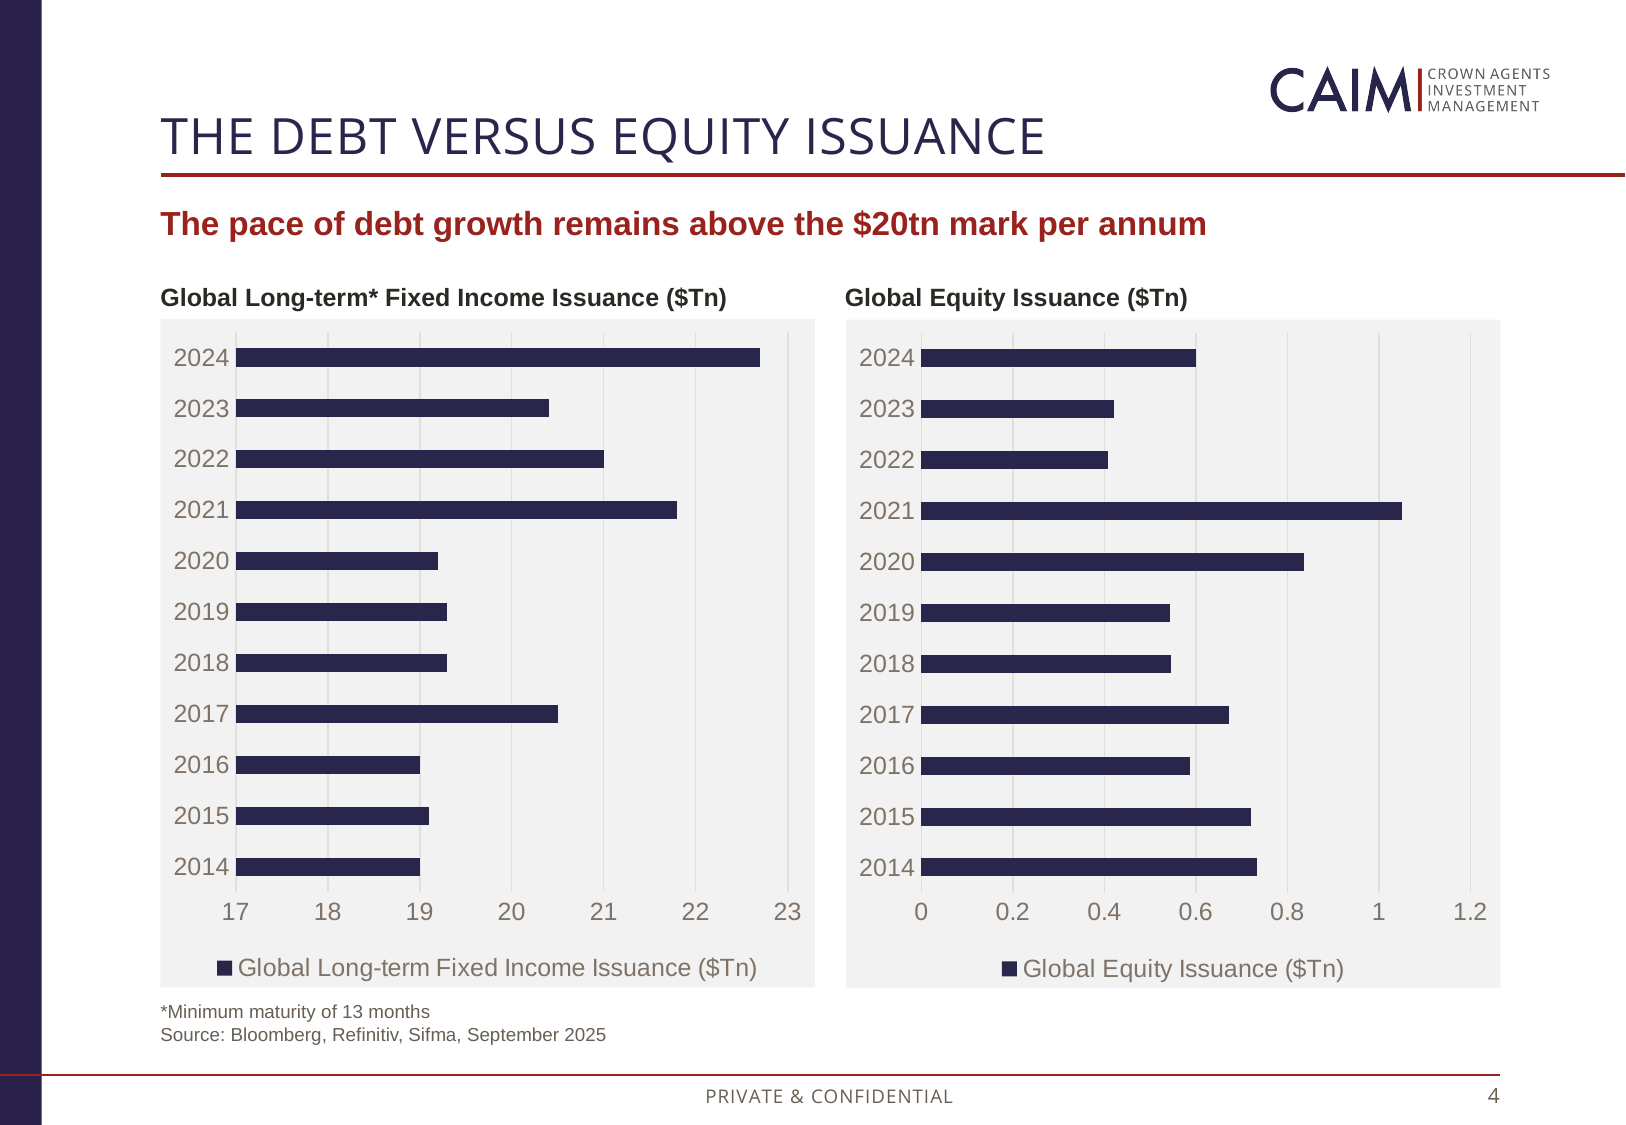

# The debt versus Equity issuance
The pace of debt growth remains above the $20tn mark per annum
Global Long-term* Fixed Income Issuance ($Tn)
Global Equity Issuance ($Tn)

### Chart

| Category | Global Long-term Fixed Income Issuance ($Tn) |
|---|---|
| 2014 | 19.0 |
| 2015 | 19.1 |
| 2016 | 19.0 |
| 2017 | 20.5 |
| 2018 | 19.3 |
| 2019 | 19.3 |
| 2020 | 19.2 |
| 2021 | 21.8 |
| 2022 | 21.0 |
| 2023 | 20.4 |
| 2024 | 22.7 |

### Chart

| Category | Global Equity Issuance ($Tn) |
|---|---|
| 2014 | 0.7345 |
| 2015 | 0.7207 |
| 2016 | 0.5883999999999999 |
| 2017 | 0.6734 |
| 2018 | 0.5463 |
| 2019 | 0.5435 |
| 2020 | 0.8366 |
| 2021 | 1.0512000000000001 |
| 2022 | 0.4086 |
| 2023 | 0.42219999999999996 |
| 2024 | 0.601 |
*Minimum maturity of 13 months
Source: Bloomberg, Refinitiv, Sifma, September 2025